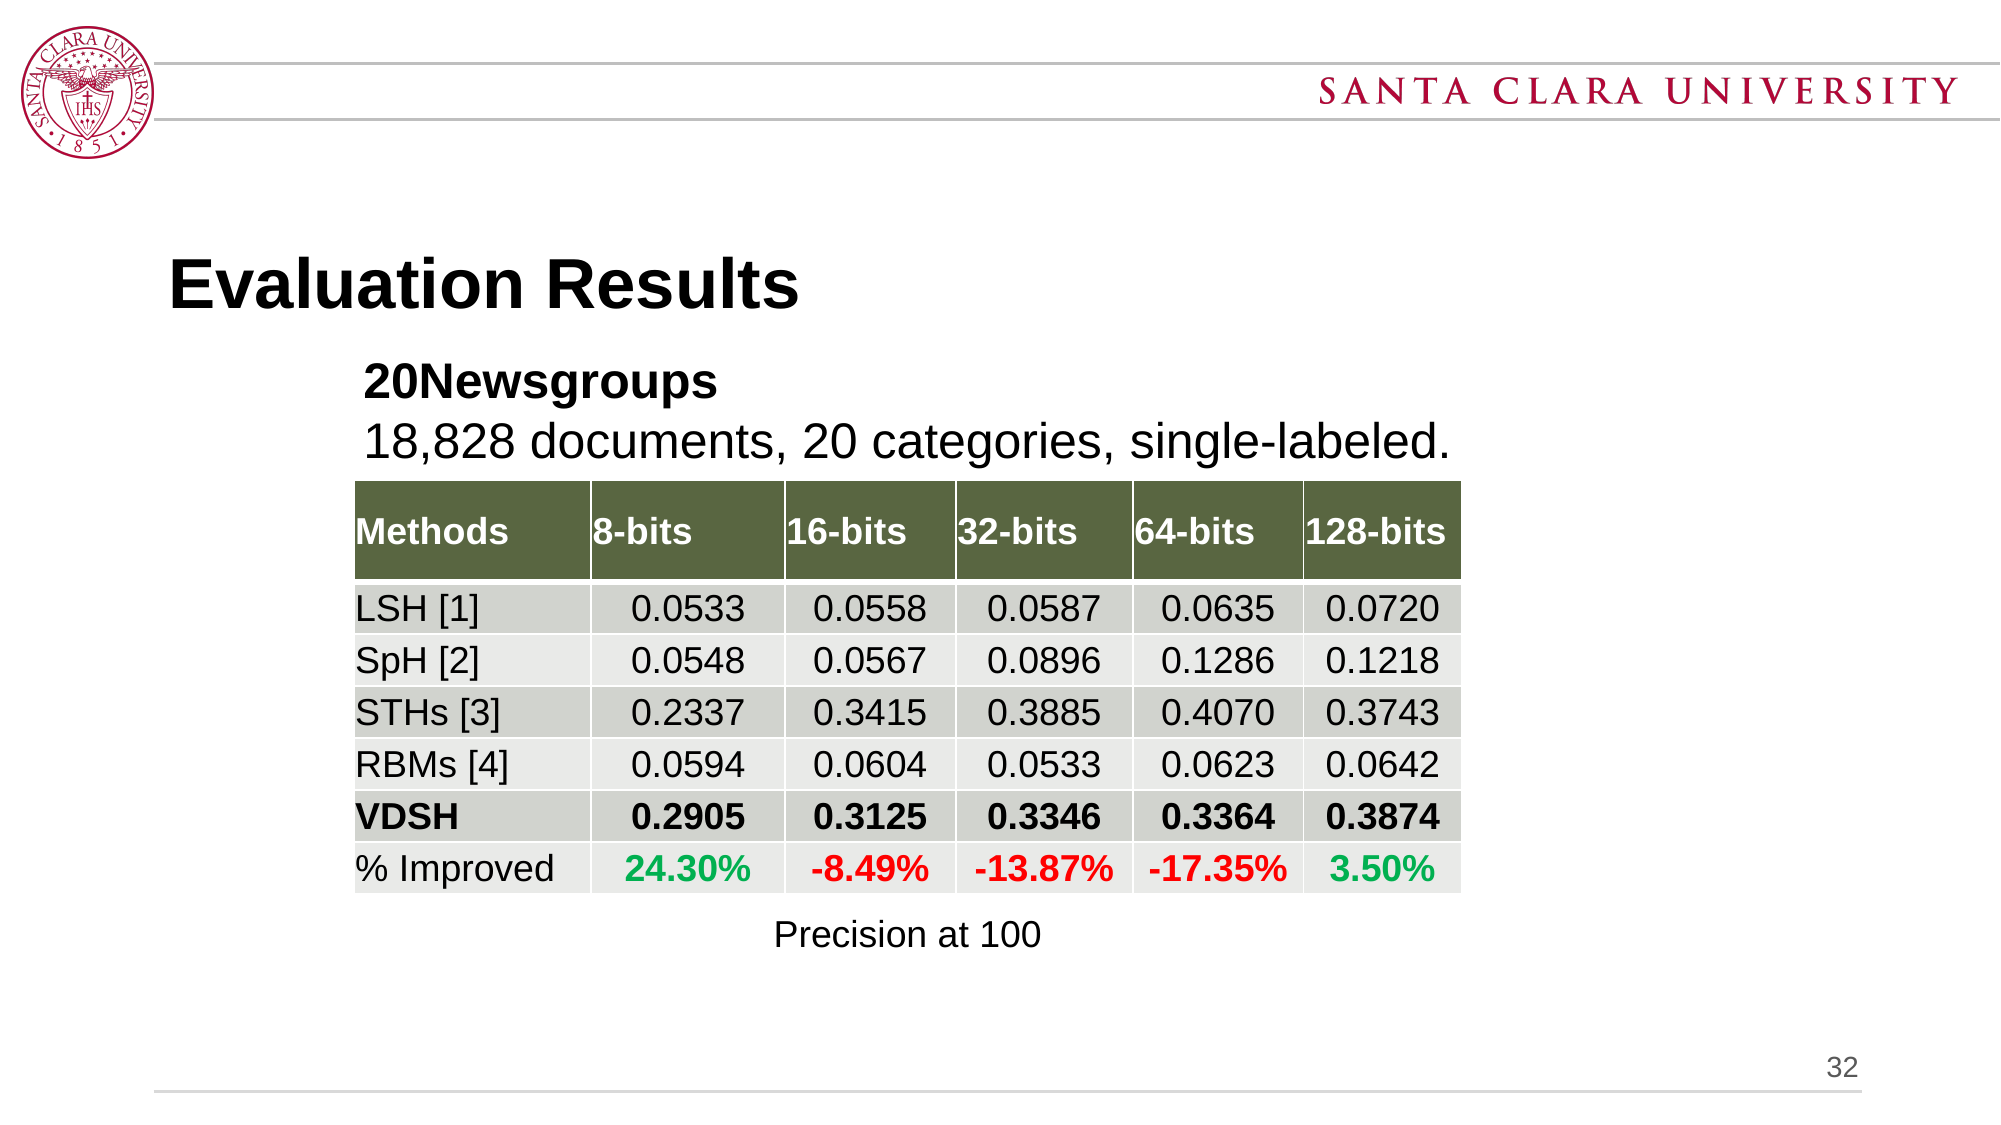

# Evaluation Results
20Newsgroups
18,828 documents, 20 categories, single-labeled.

| Methods | 8-bits | 16-bits | 32-bits | 64-bits | 128-bits |
| --- | --- | --- | --- | --- | --- |
| LSH [1] | 0.0533 | 0.0558 | 0.0587 | 0.0635 | 0.0720 |
| SpH [2] | 0.0548 | 0.0567 | 0.0896 | 0.1286 | 0.1218 |
| STHs [3] | 0.2337 | 0.3415 | 0.3885 | 0.4070 | 0.3743 |
| RBMs [4] | 0.0594 | 0.0604 | 0.0533 | 0.0623 | 0.0642 |
| VDSH | 0.2905 | 0.3125 | 0.3346 | 0.3364 | 0.3874 |
| % Improved | 24.30% | -8.49% | -13.87% | -17.35% | 3.50% |
Precision at 100
32